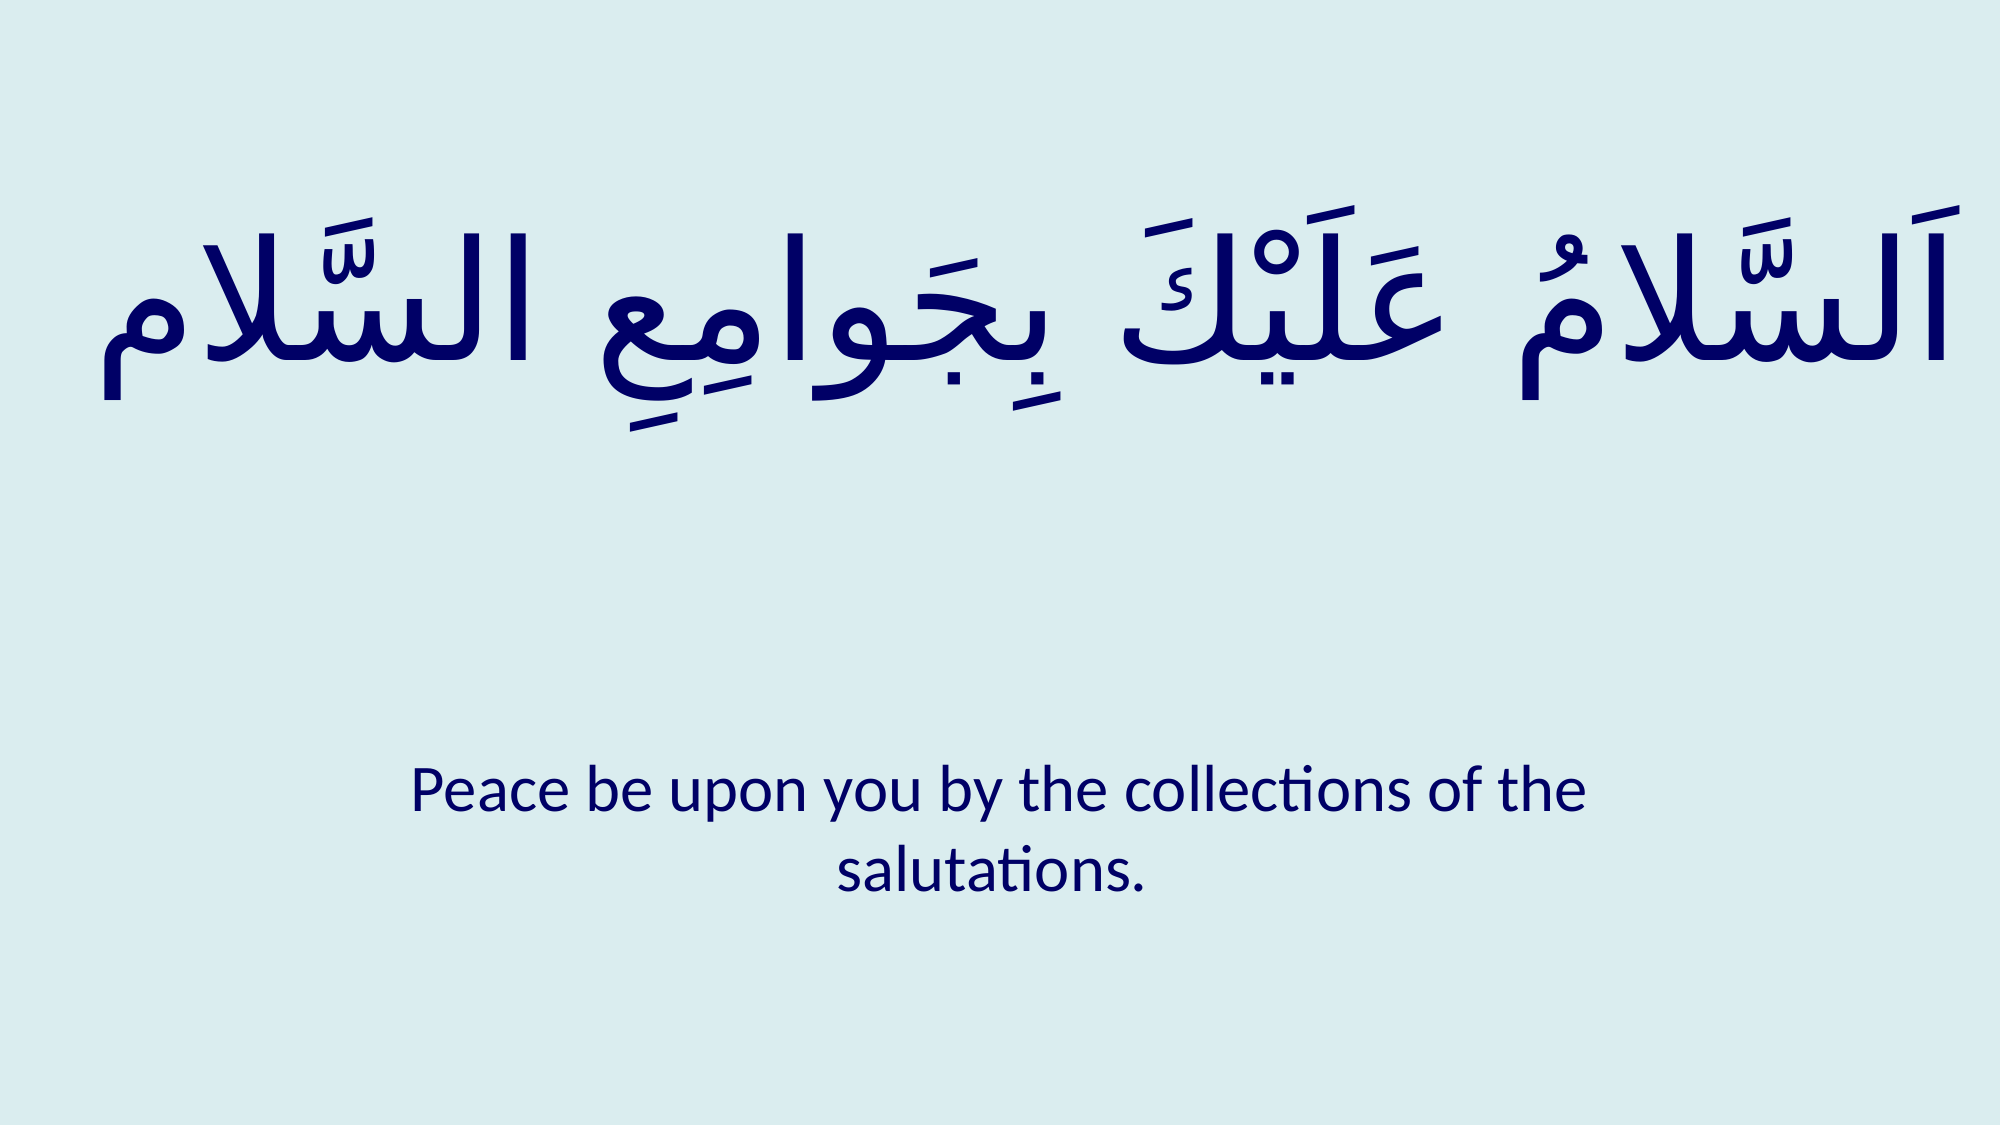

# اَلسَّلامُ عَلَيْكَ بِجَوامِعِ السَّلام
Peace be upon you by the collections of the salutations.